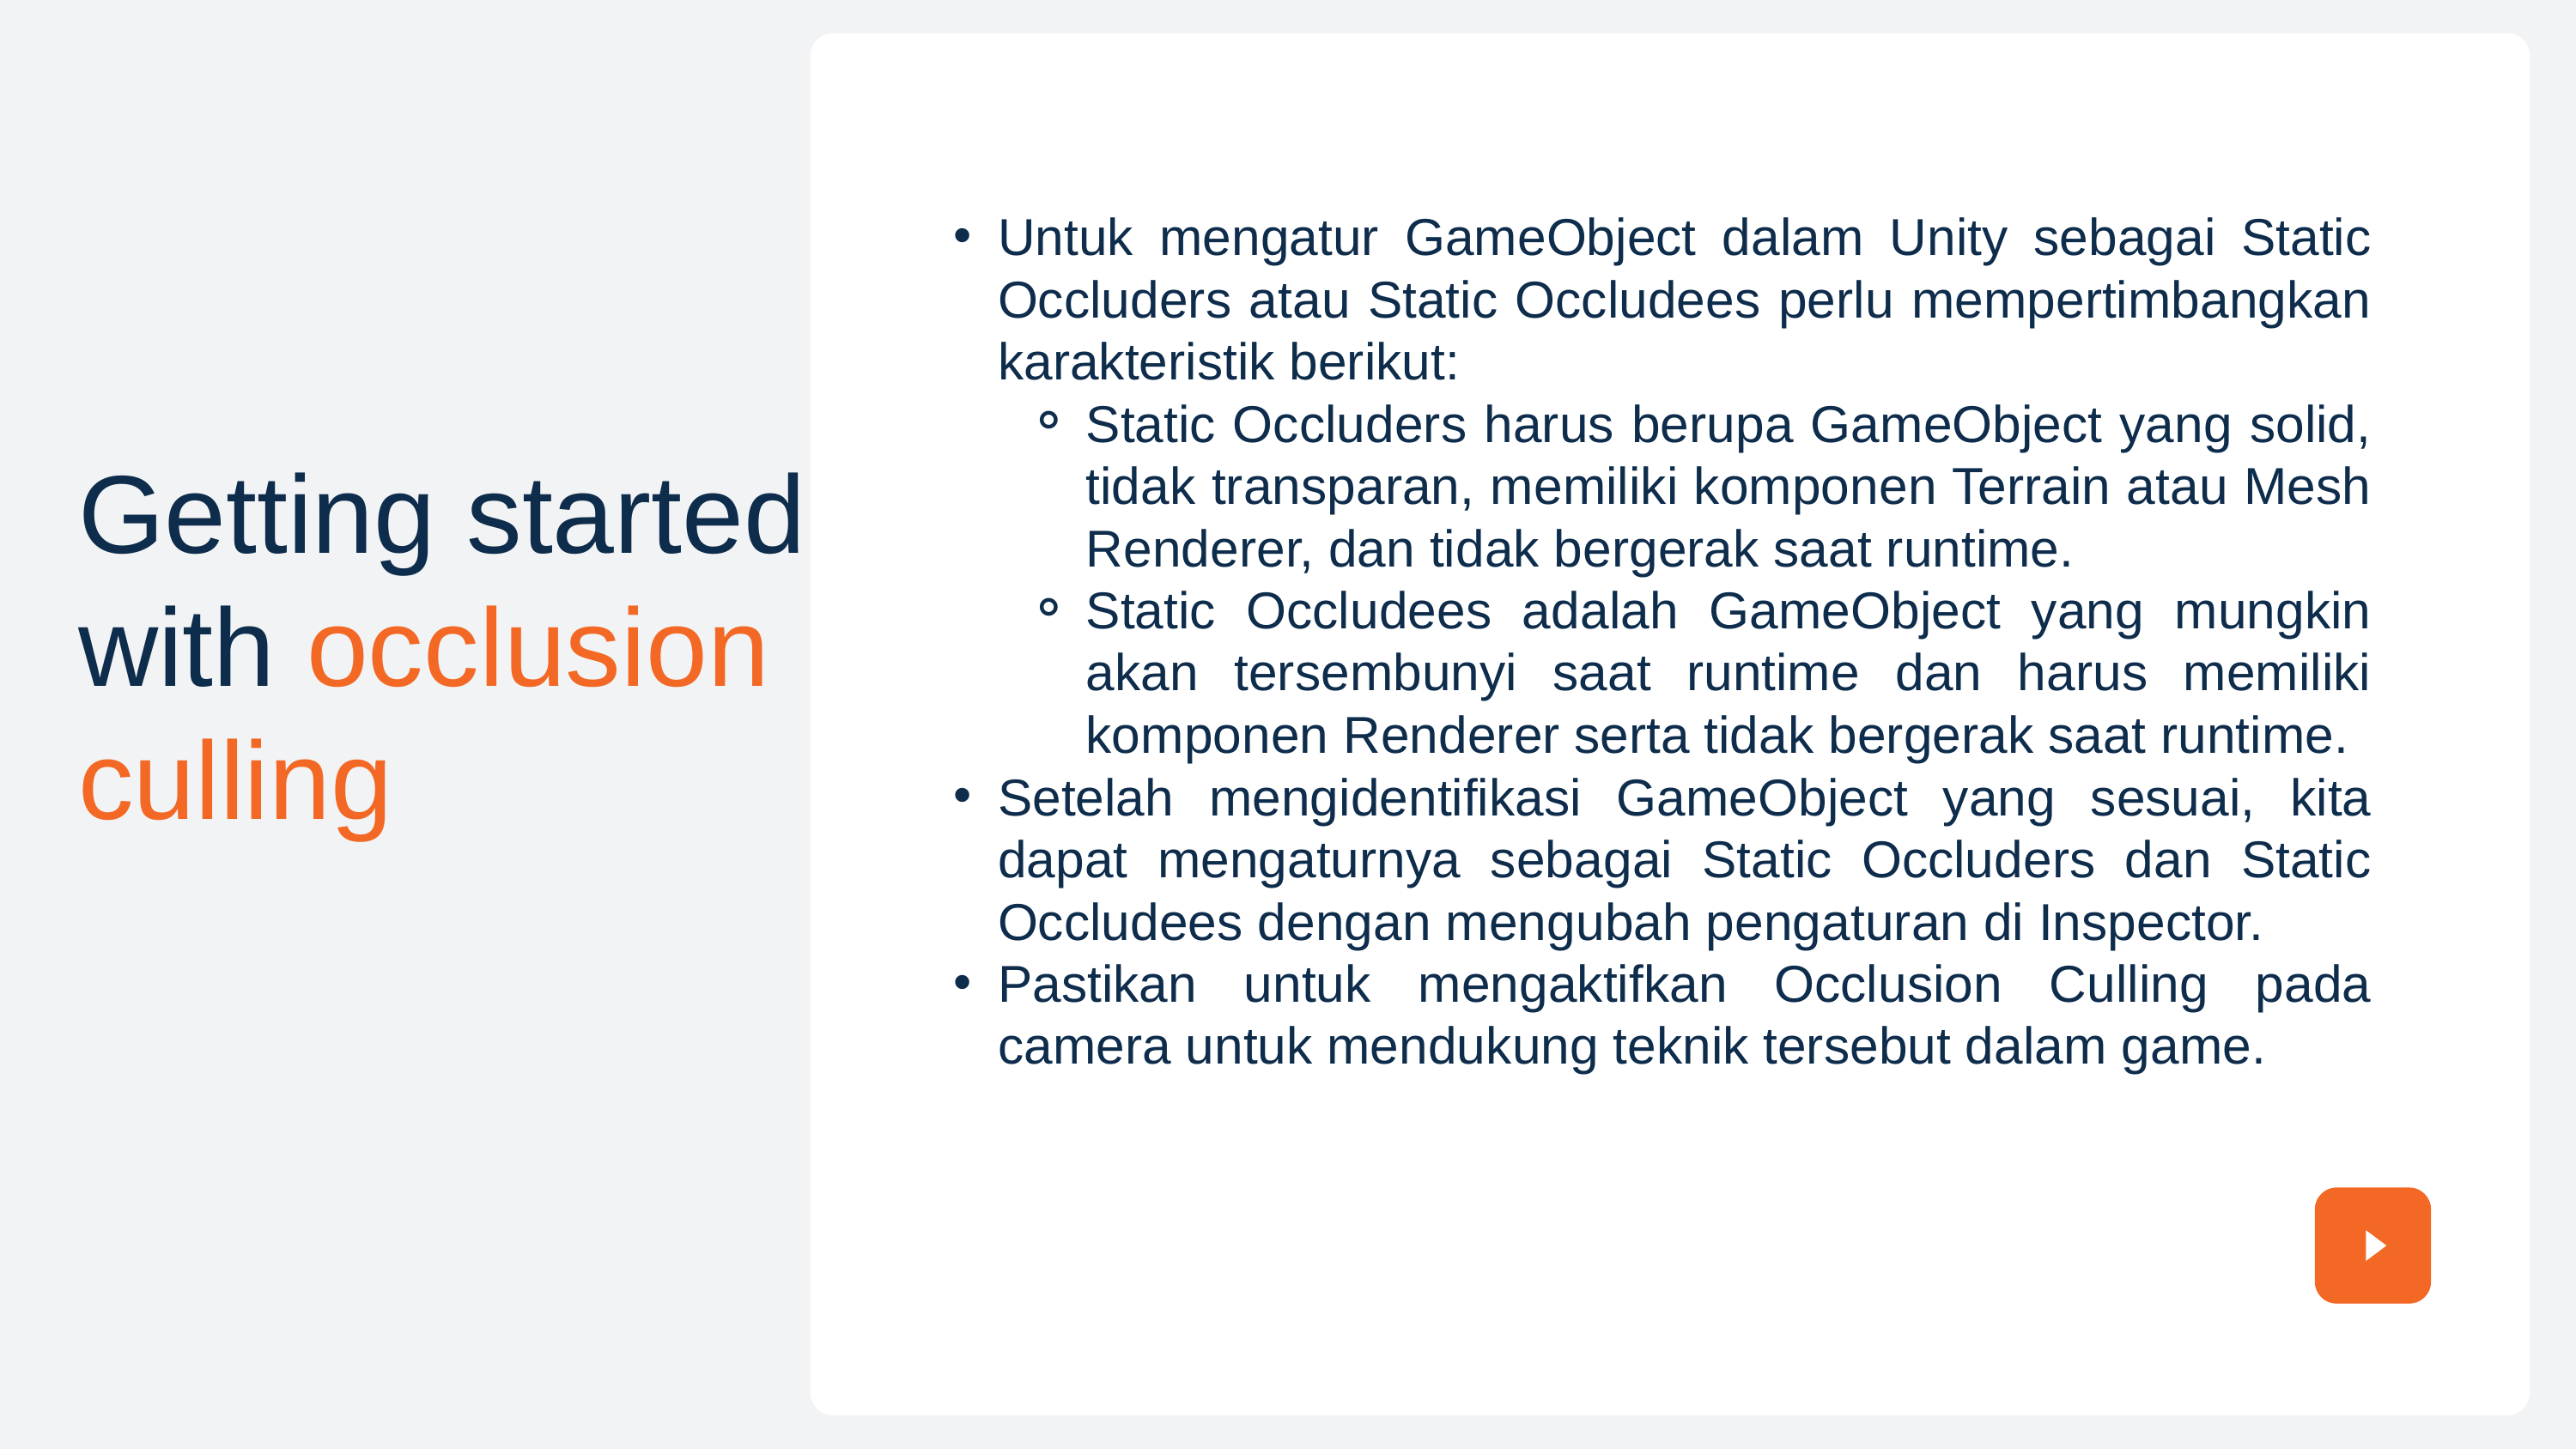

Untuk mengatur GameObject dalam Unity sebagai Static Occluders atau Static Occludees perlu mempertimbangkan karakteristik berikut:
Static Occluders harus berupa GameObject yang solid, tidak transparan, memiliki komponen Terrain atau Mesh Renderer, dan tidak bergerak saat runtime.
Static Occludees adalah GameObject yang mungkin akan tersembunyi saat runtime dan harus memiliki komponen Renderer serta tidak bergerak saat runtime.
Setelah mengidentifikasi GameObject yang sesuai, kita dapat mengaturnya sebagai Static Occluders dan Static Occludees dengan mengubah pengaturan di Inspector.
Pastikan untuk mengaktifkan Occlusion Culling pada camera untuk mendukung teknik tersebut dalam game.
Getting started with occlusion culling